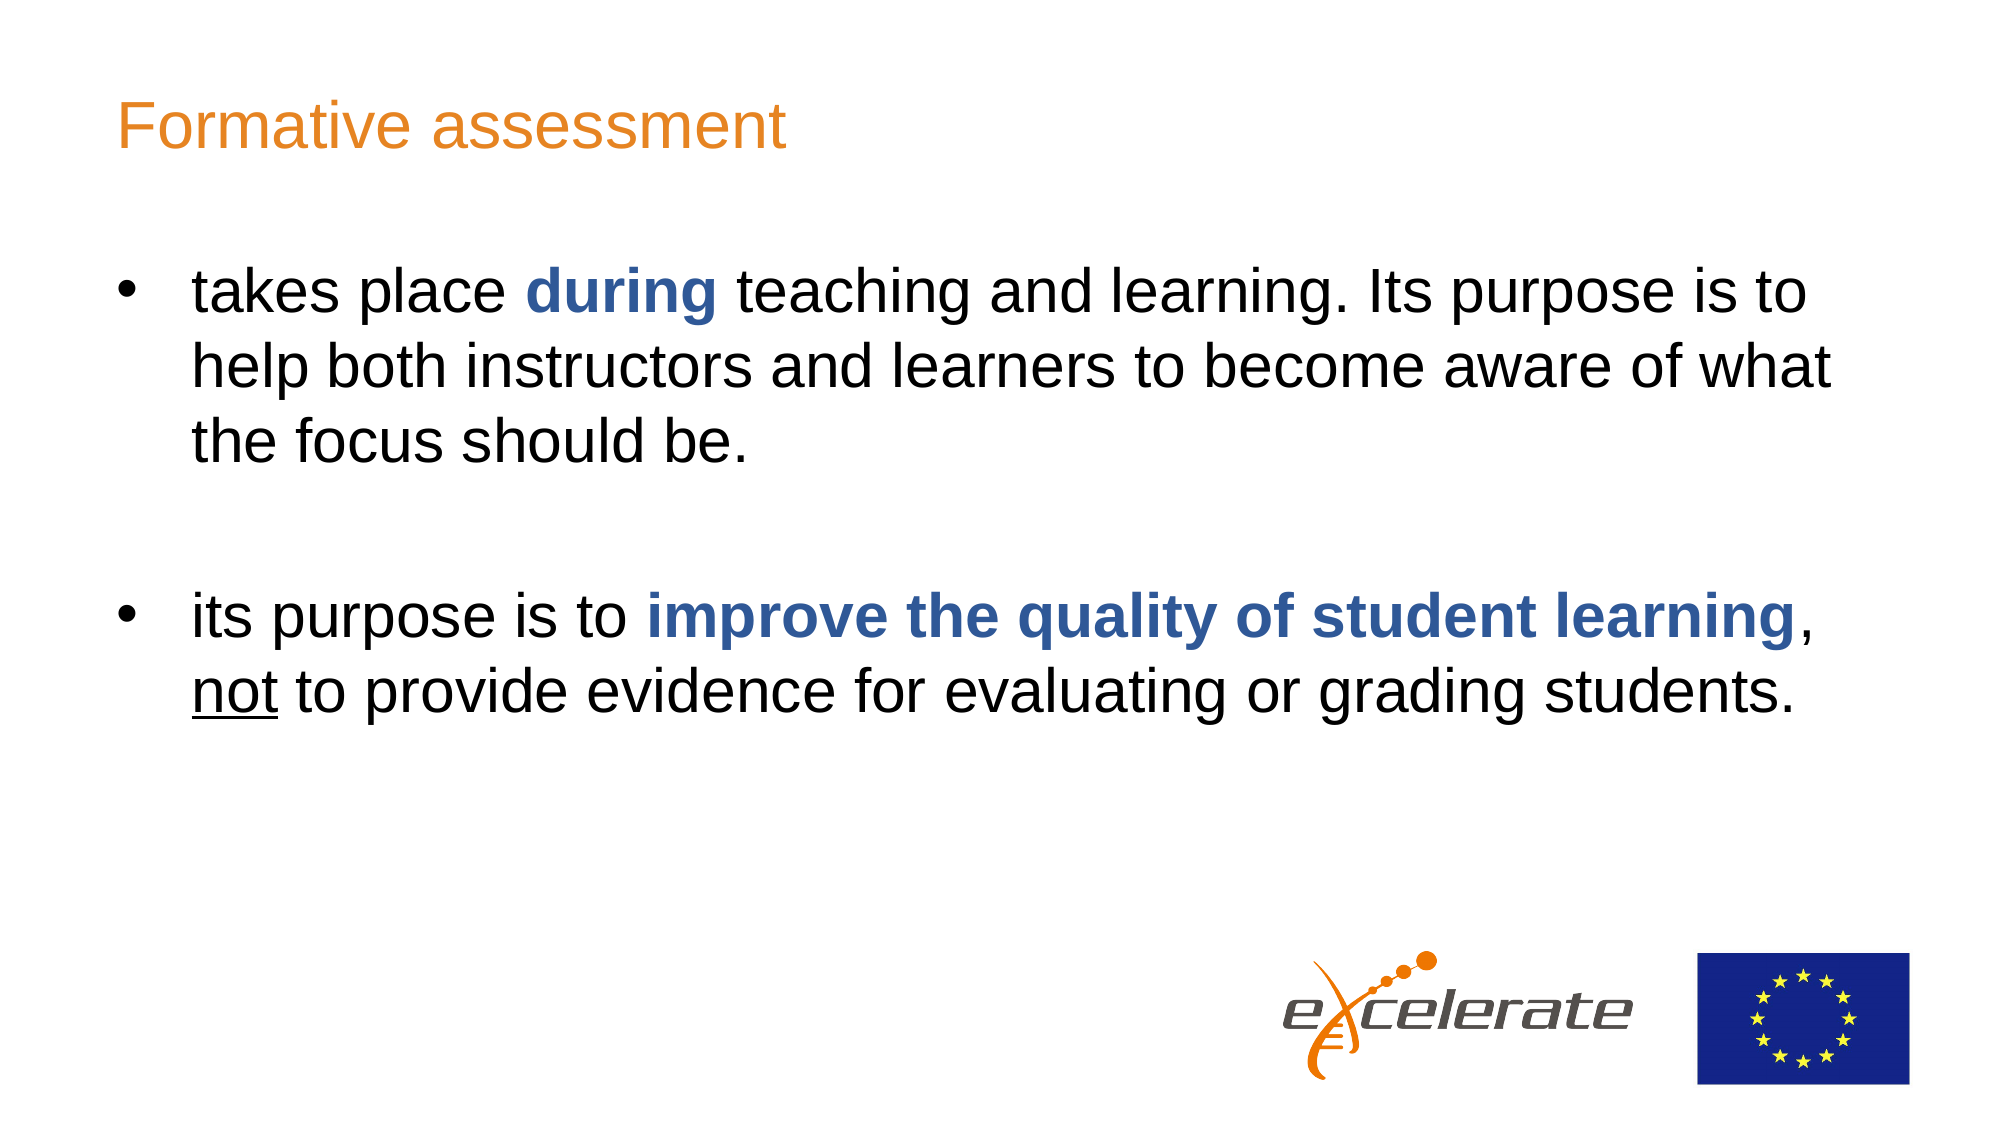

# Formative assessment

takes place during teaching and learning. Its purpose is to help both instructors and learners to become aware of what the focus should be.

its purpose is to improve the quality of student learning, not to provide evidence for evaluating or grading students.